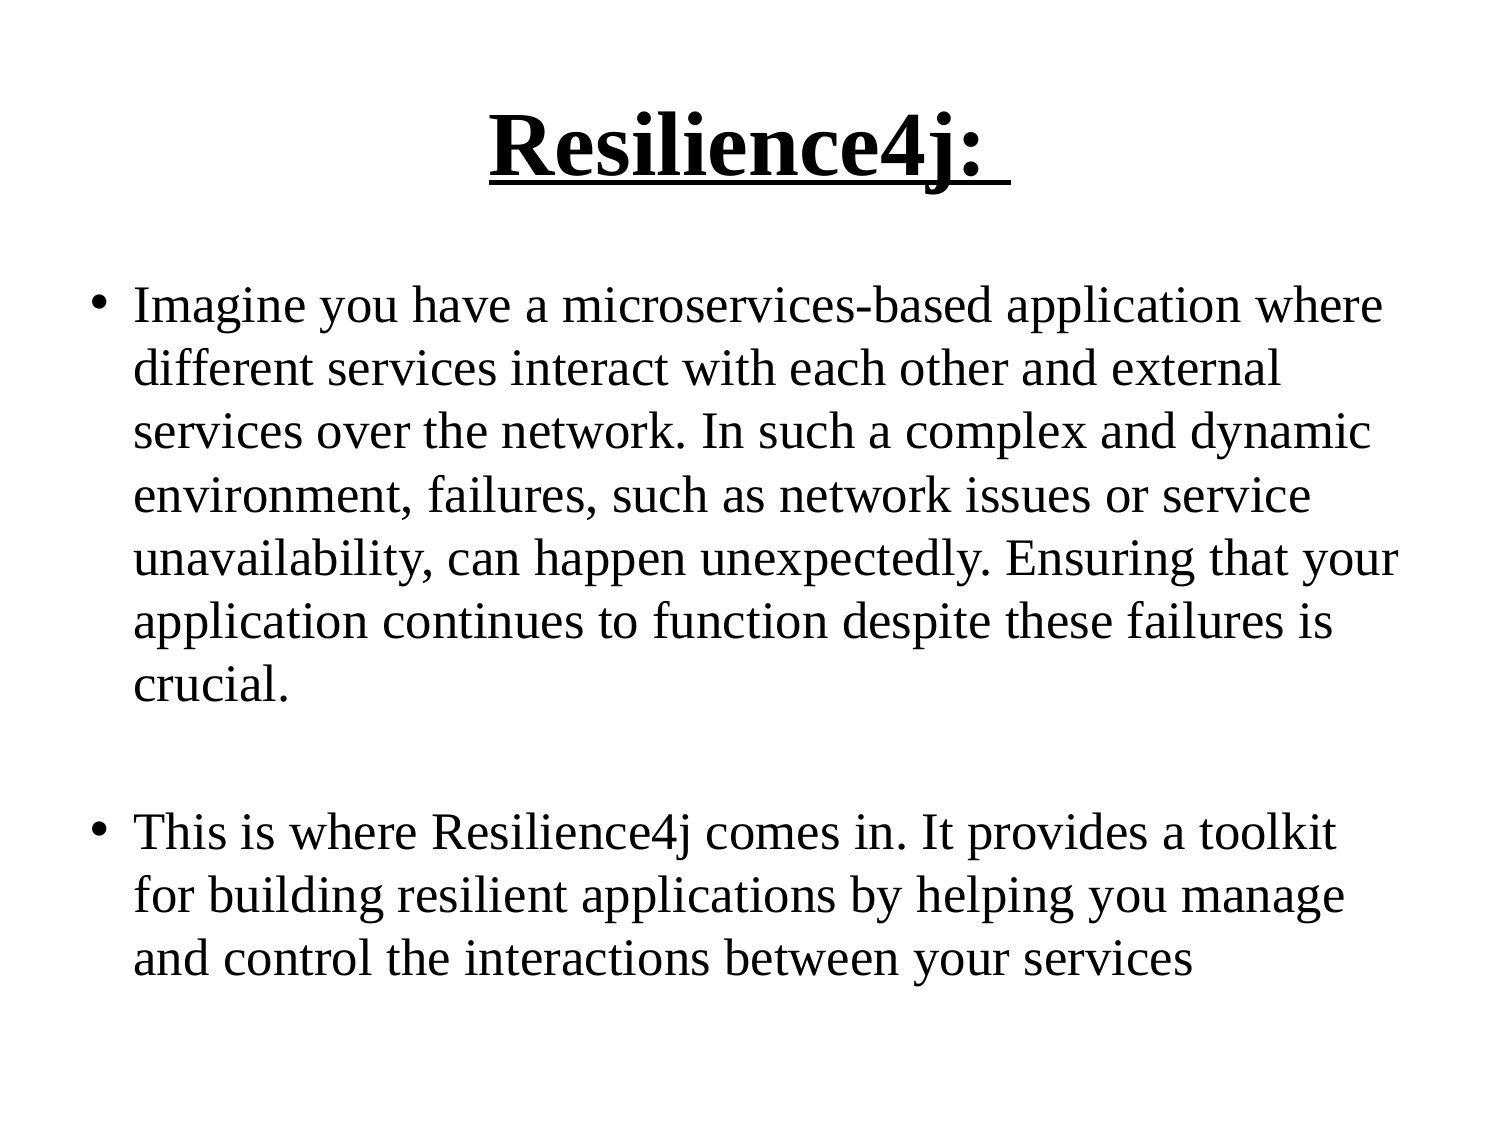

# Resilience4j:
Imagine you have a microservices-based application where different services interact with each other and external services over the network. In such a complex and dynamic environment, failures, such as network issues or service unavailability, can happen unexpectedly. Ensuring that your application continues to function despite these failures is crucial.

This is where Resilience4j comes in. It provides a toolkit for building resilient applications by helping you manage and control the interactions between your services